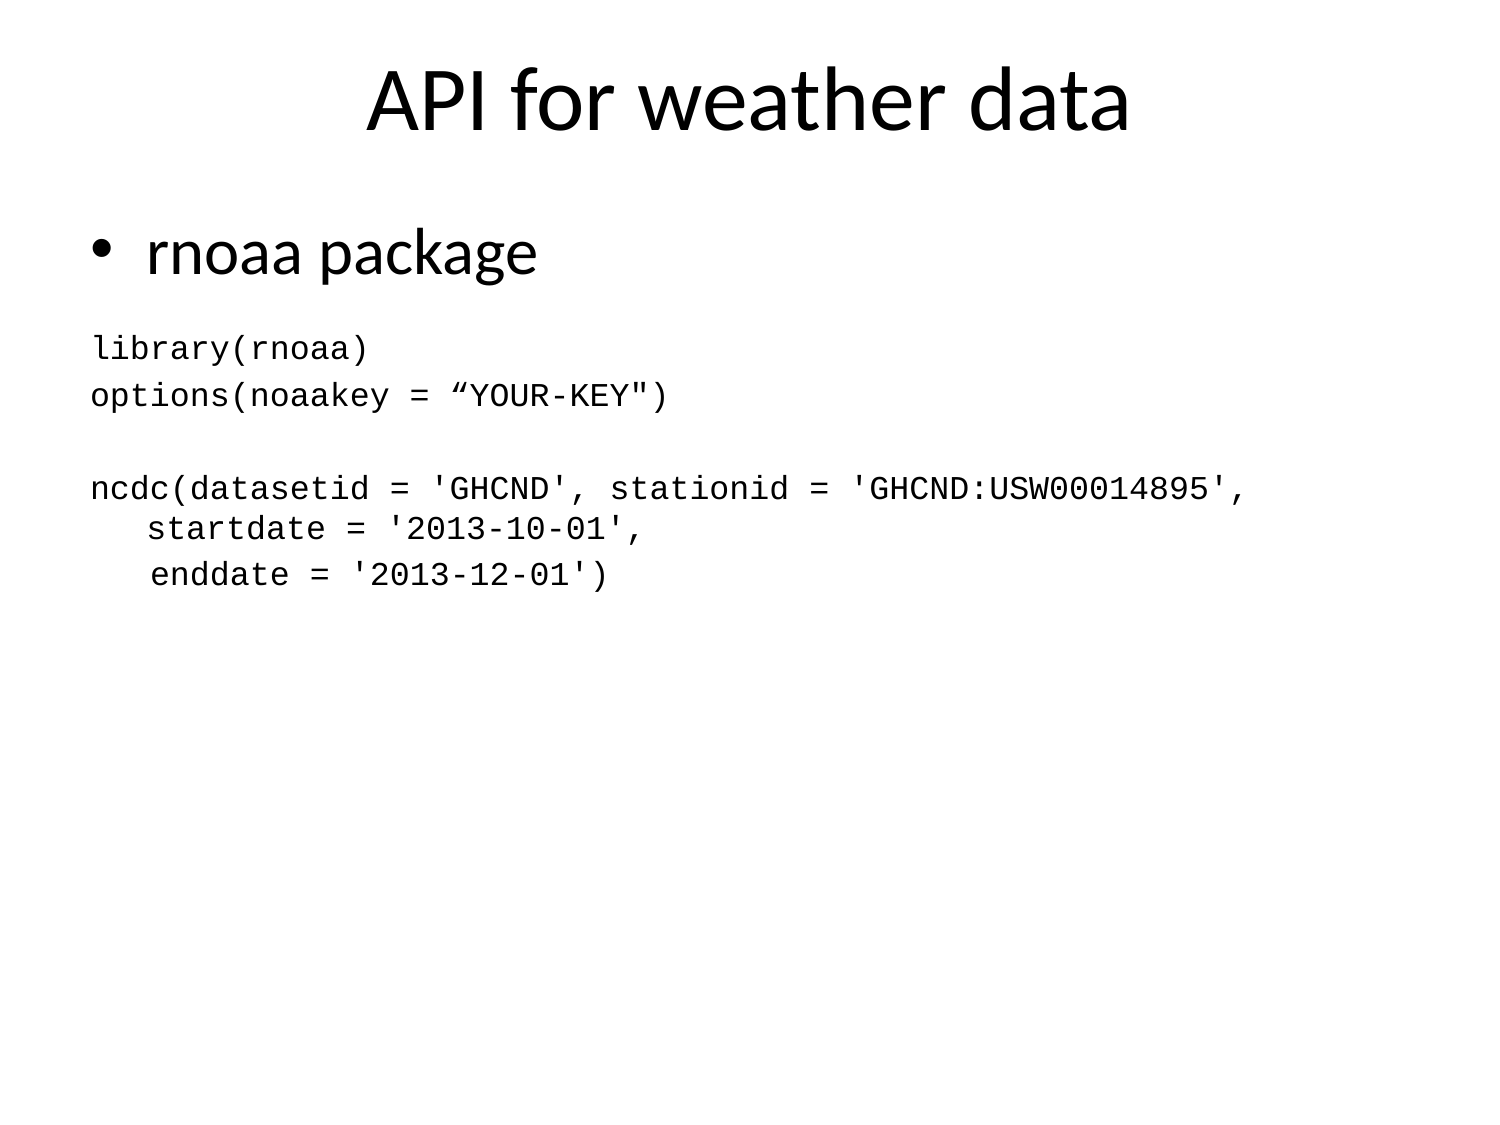

# API for weather data
rnoaa package

library(rnoaa)
options(noaakey = “YOUR-KEY")

ncdc(datasetid = 'GHCND', stationid = 'GHCND:USW00014895', startdate = '2013-10-01',
   enddate = '2013-12-01')